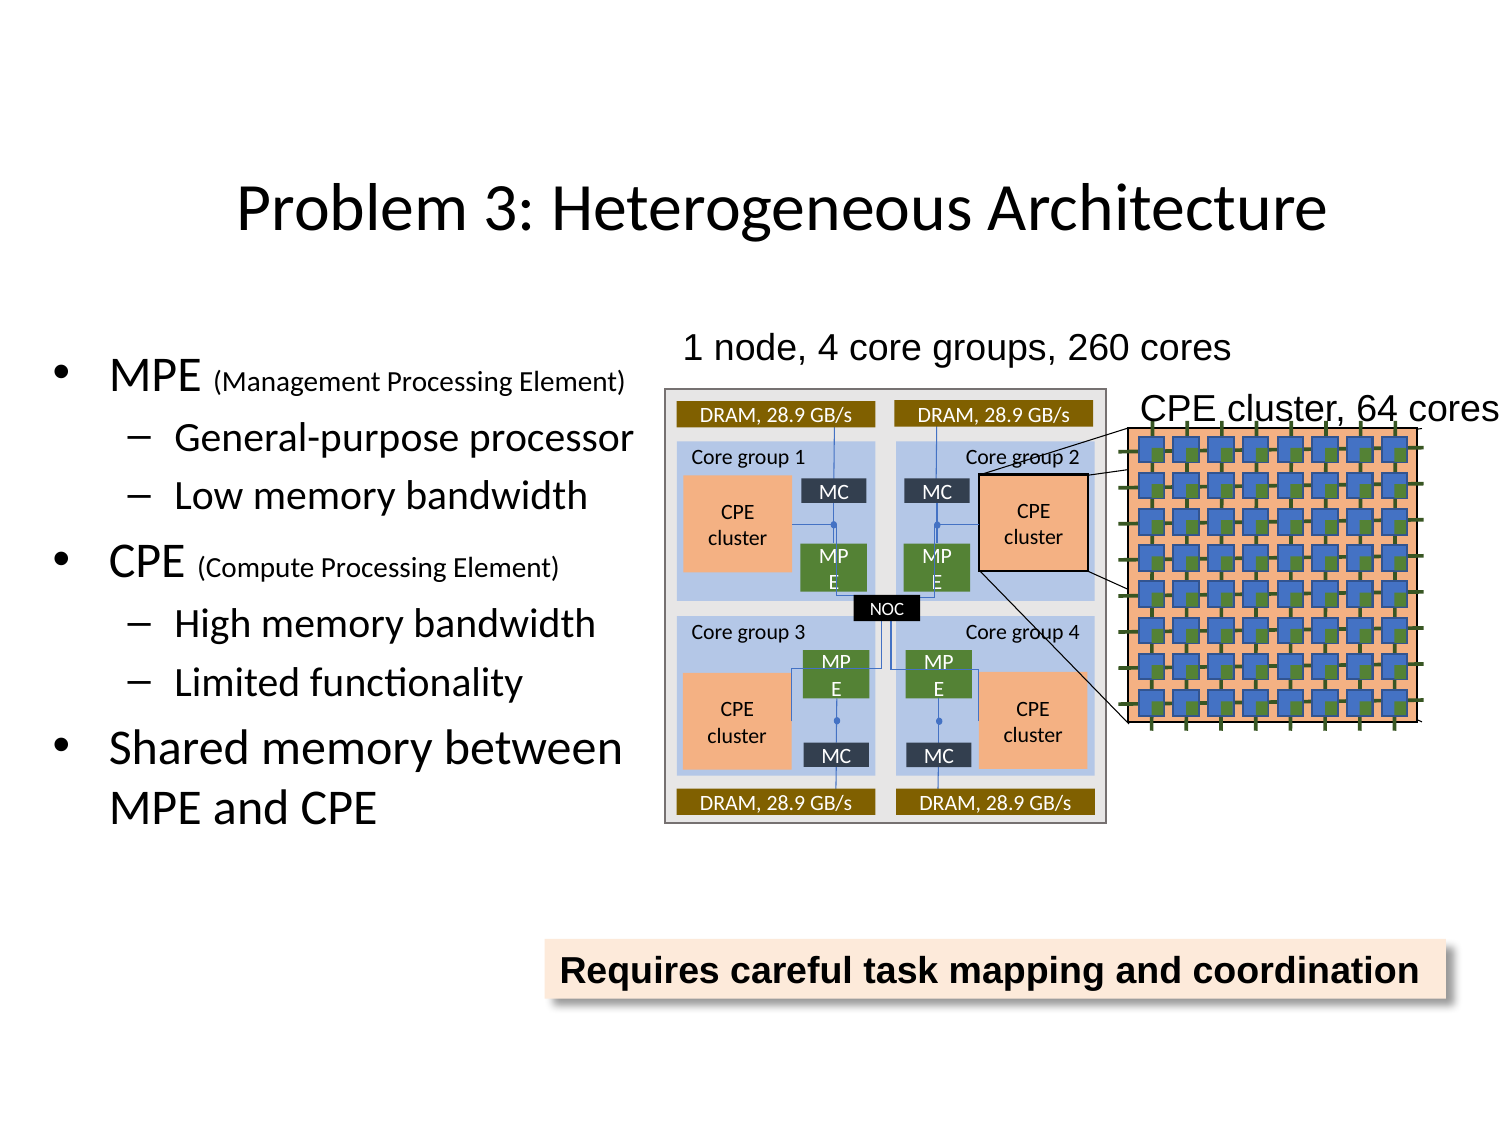

# Problem 3: Heterogeneous Architecture
1 node, 4 core groups, 260 cores
CPE cluster, 64 cores

DRAM, 28.9 GB/s
DRAM, 28.9 GB/s
Core group 1

Core group 2

CPE cluster
CPE cluster
MC
MC

MPE
MPE
NOC
Core group 3

Core group 4

MPE
MPE
CPE cluster
CPE cluster

MC
MC
DRAM, 28.9 GB/s
DRAM, 28.9 GB/s

MPE (Management Processing Element)
General-purpose processor
Low memory bandwidth
CPE (Compute Processing Element)
High memory bandwidth
Limited functionality
Shared memory between MPE and CPE
Requires careful task mapping and coordination